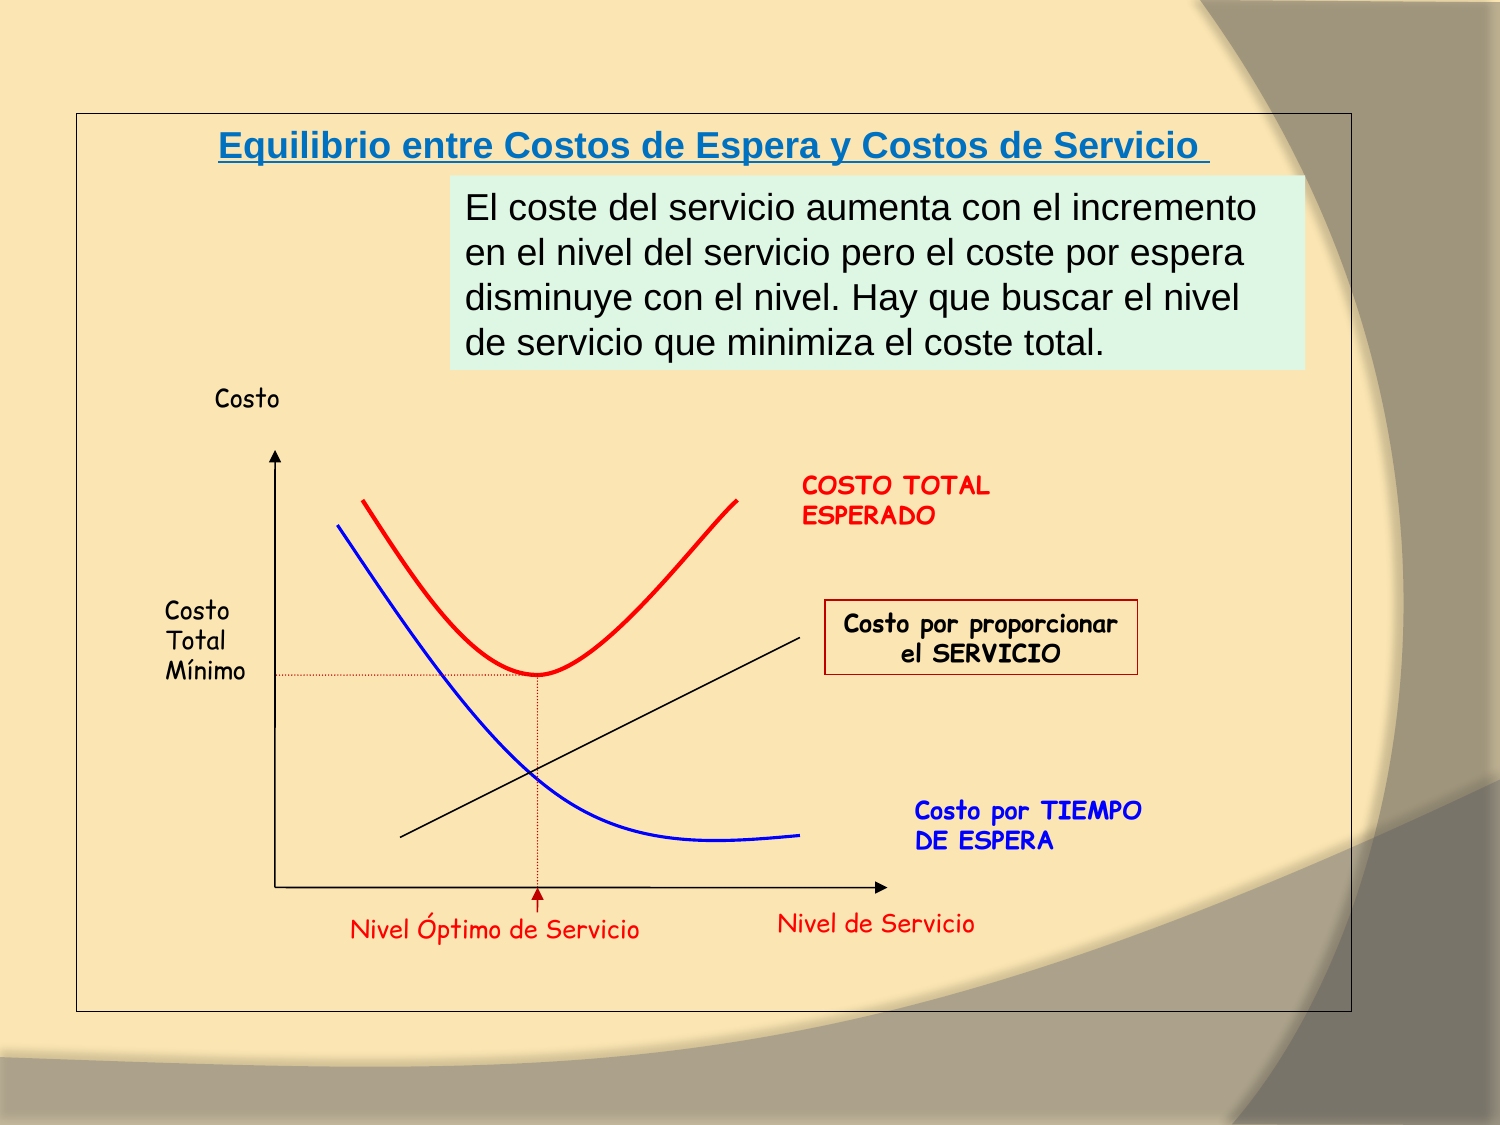

Equilibrio entre Costos de Espera y Costos de Servicio
El coste del servicio aumenta con el incremento en el nivel del servicio pero el coste por espera disminuye con el nivel. Hay que buscar el nivel de servicio que minimiza el coste total.
Costo

COSTO TOTAL ESPERADO

Costo Total Mínimo
Costo por proporcionar el SERVICIO

Costo por TIEMPO DE ESPERA

Nivel de Servicio
Nivel Óptimo de Servicio